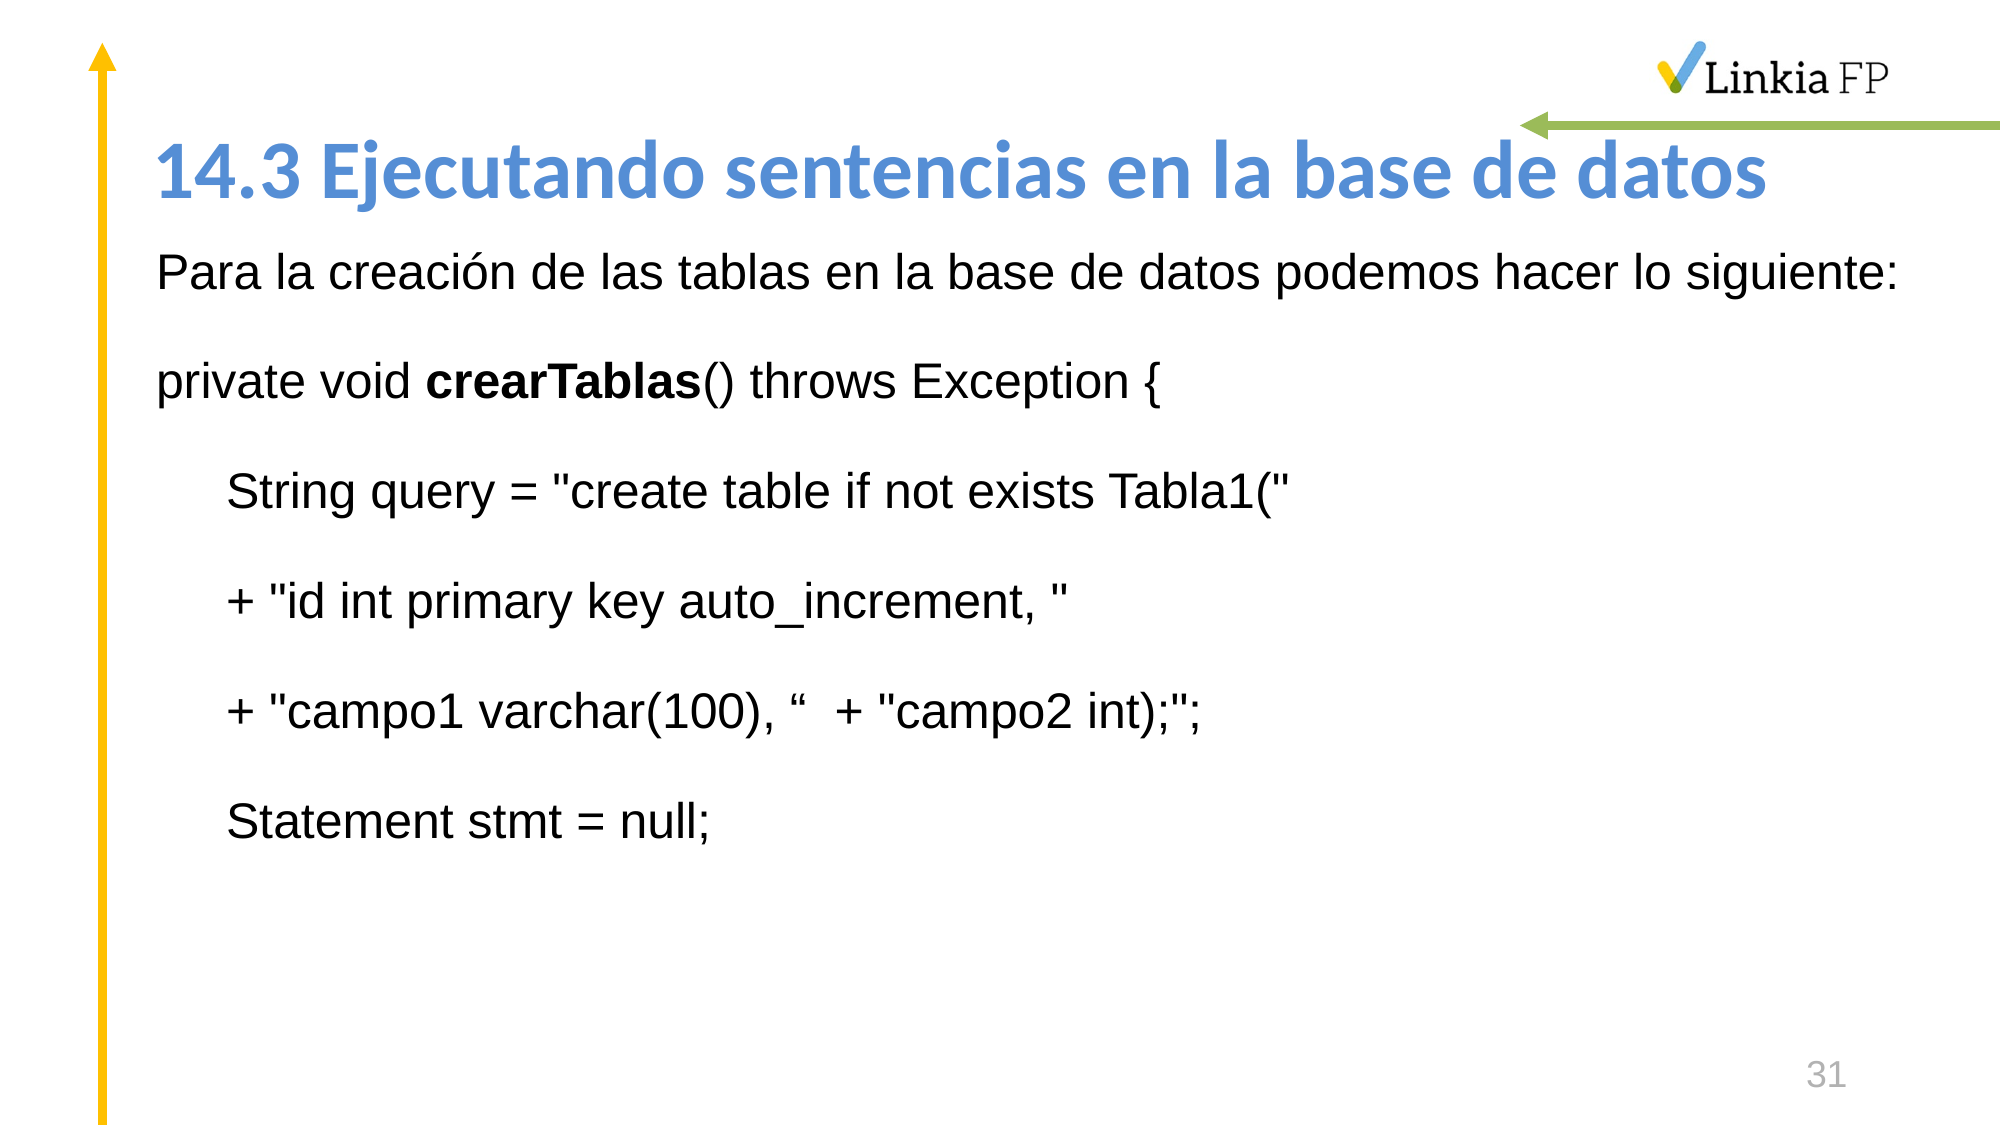

# 14.3 Ejecutando sentencias en la base de datos
Para la creación de las tablas en la base de datos podemos hacer lo siguiente:
private void crearTablas() throws Exception {
     String query = "create table if not exists Tabla1("
     + "id int primary key auto_increment, "
     + "campo1 varchar(100), “  + "campo2 int);";
     Statement stmt = null;
31